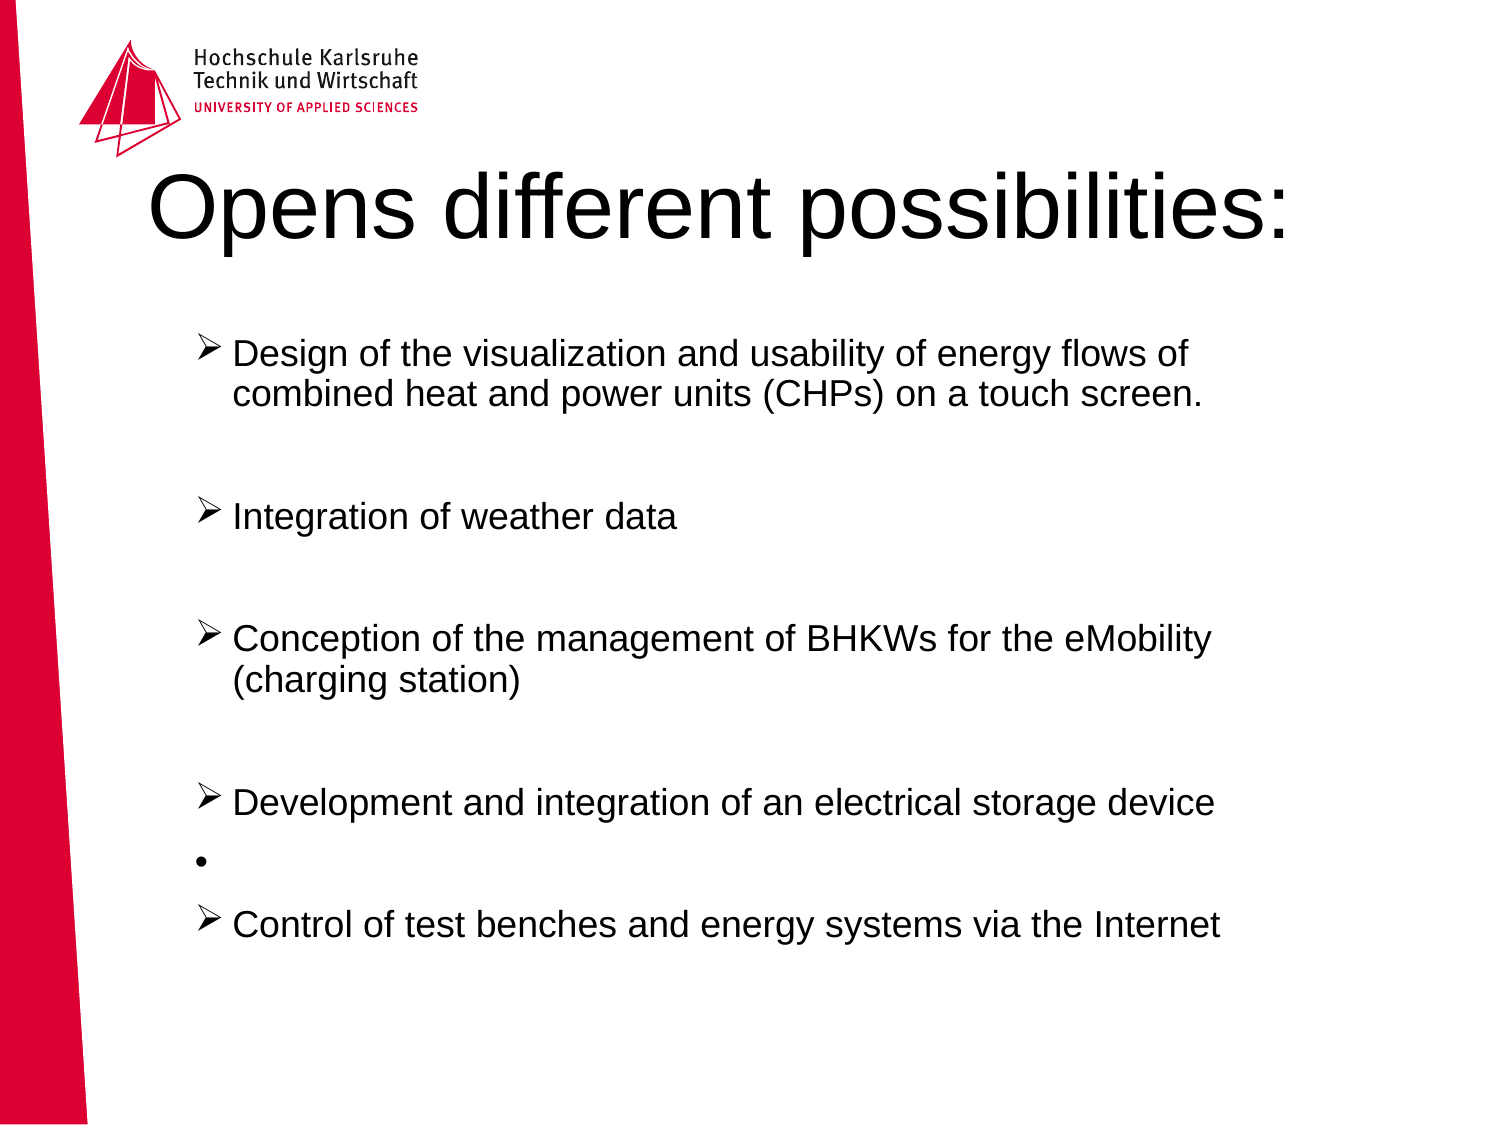

# Opens different possibilities:

Design of the visualization and usability of energy flows of combined heat and power units (CHPs) on a touch screen.

Integration of weather data

Conception of the management of BHKWs for the eMobility (charging station)

Development and integration of an electrical storage device

Control of test benches and energy systems via the Internet